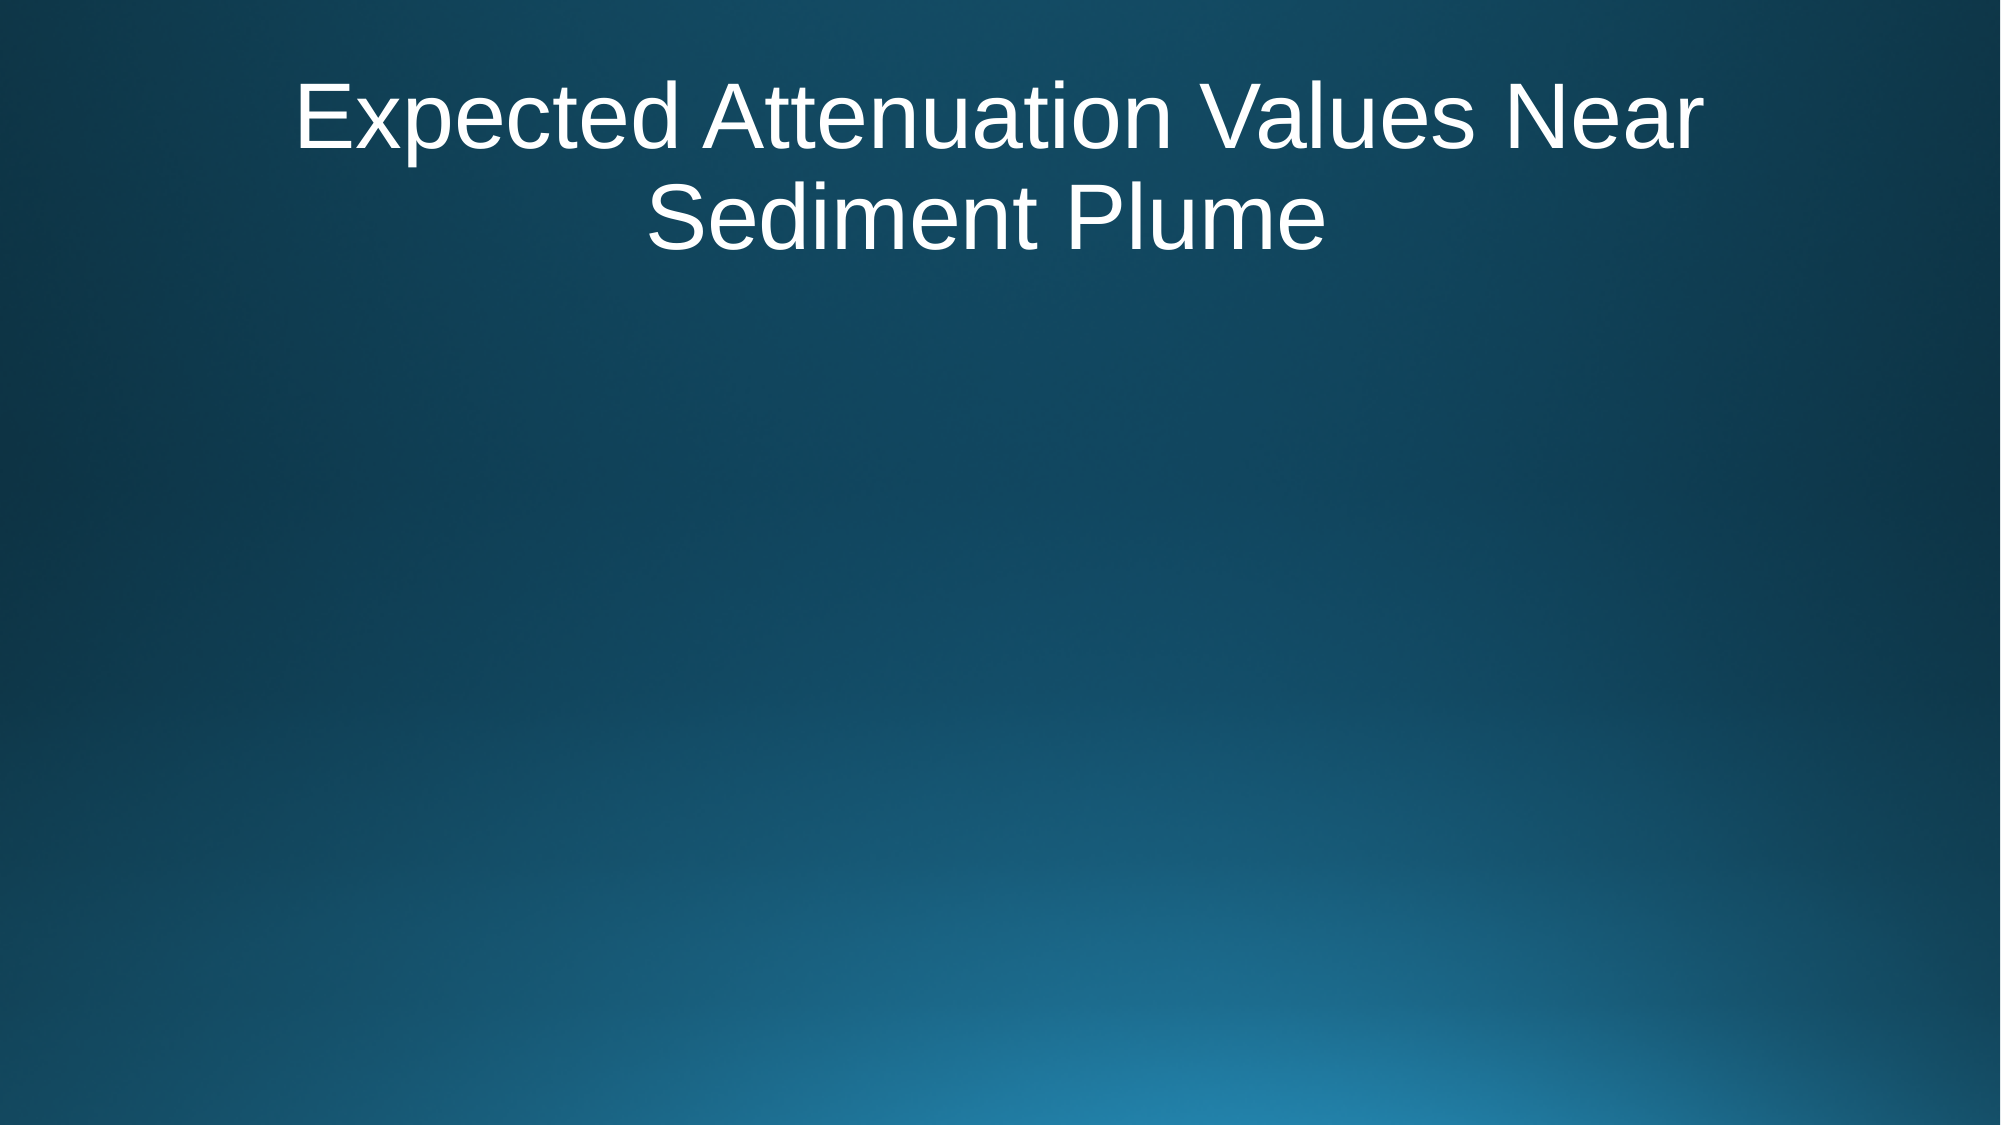

# Expected Attenuation Values Near Sediment Plume